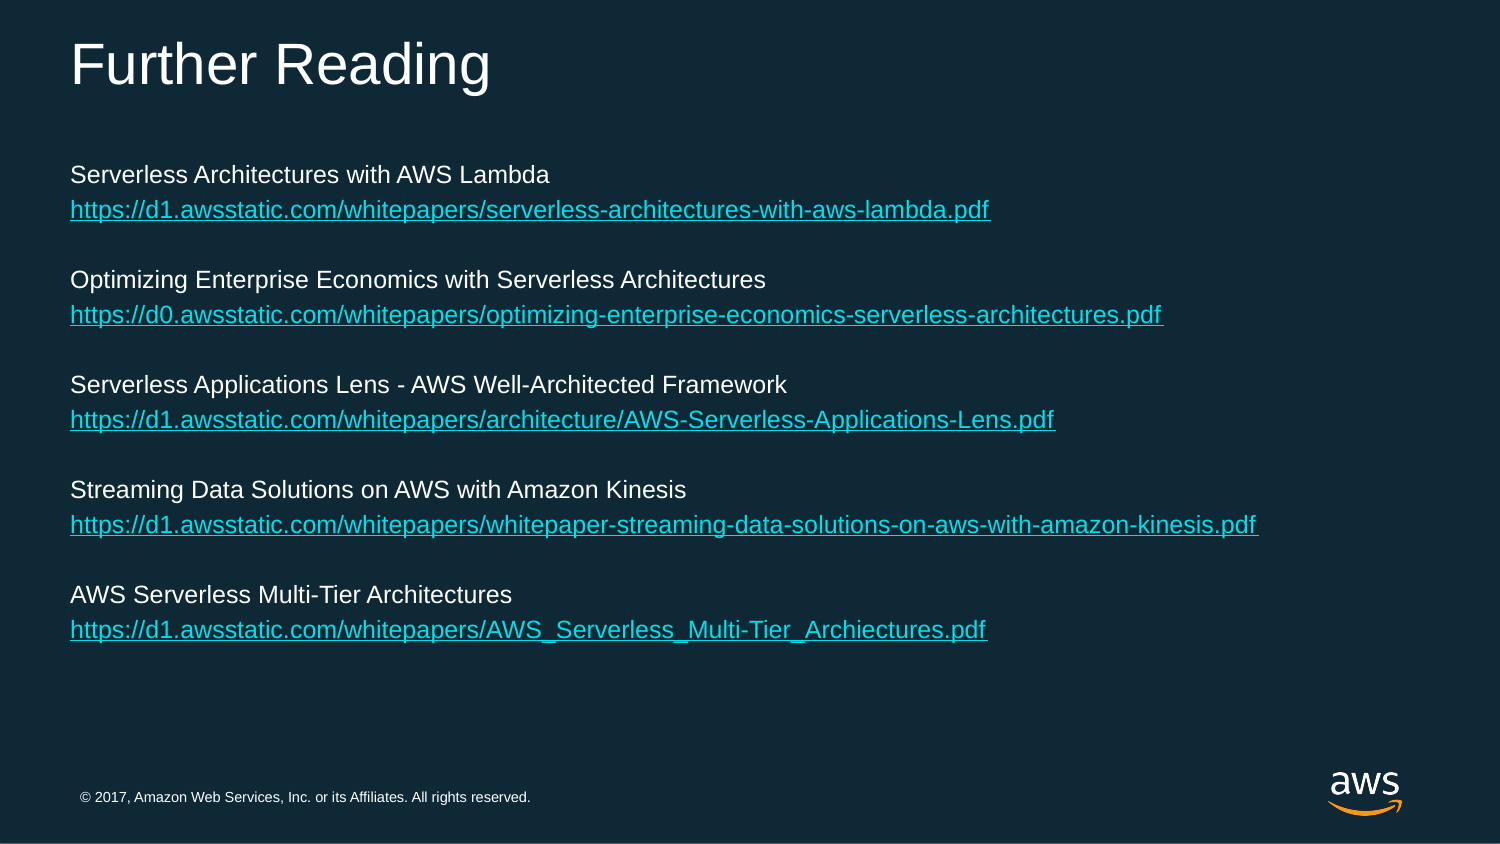

# Further Reading
Serverless Architectures with AWS Lambda
https://d1.awsstatic.com/whitepapers/serverless-architectures-with-aws-lambda.pdf

Optimizing Enterprise Economics with Serverless Architectures
https://d0.awsstatic.com/whitepapers/optimizing-enterprise-economics-serverless-architectures.pdf

Serverless Applications Lens - AWS Well-Architected Framework
https://d1.awsstatic.com/whitepapers/architecture/AWS-Serverless-Applications-Lens.pdf

Streaming Data Solutions on AWS with Amazon Kinesis
https://d1.awsstatic.com/whitepapers/whitepaper-streaming-data-solutions-on-aws-with-amazon-kinesis.pdf

AWS Serverless Multi-Tier Architectures
https://d1.awsstatic.com/whitepapers/AWS_Serverless_Multi-Tier_Archiectures.pdf